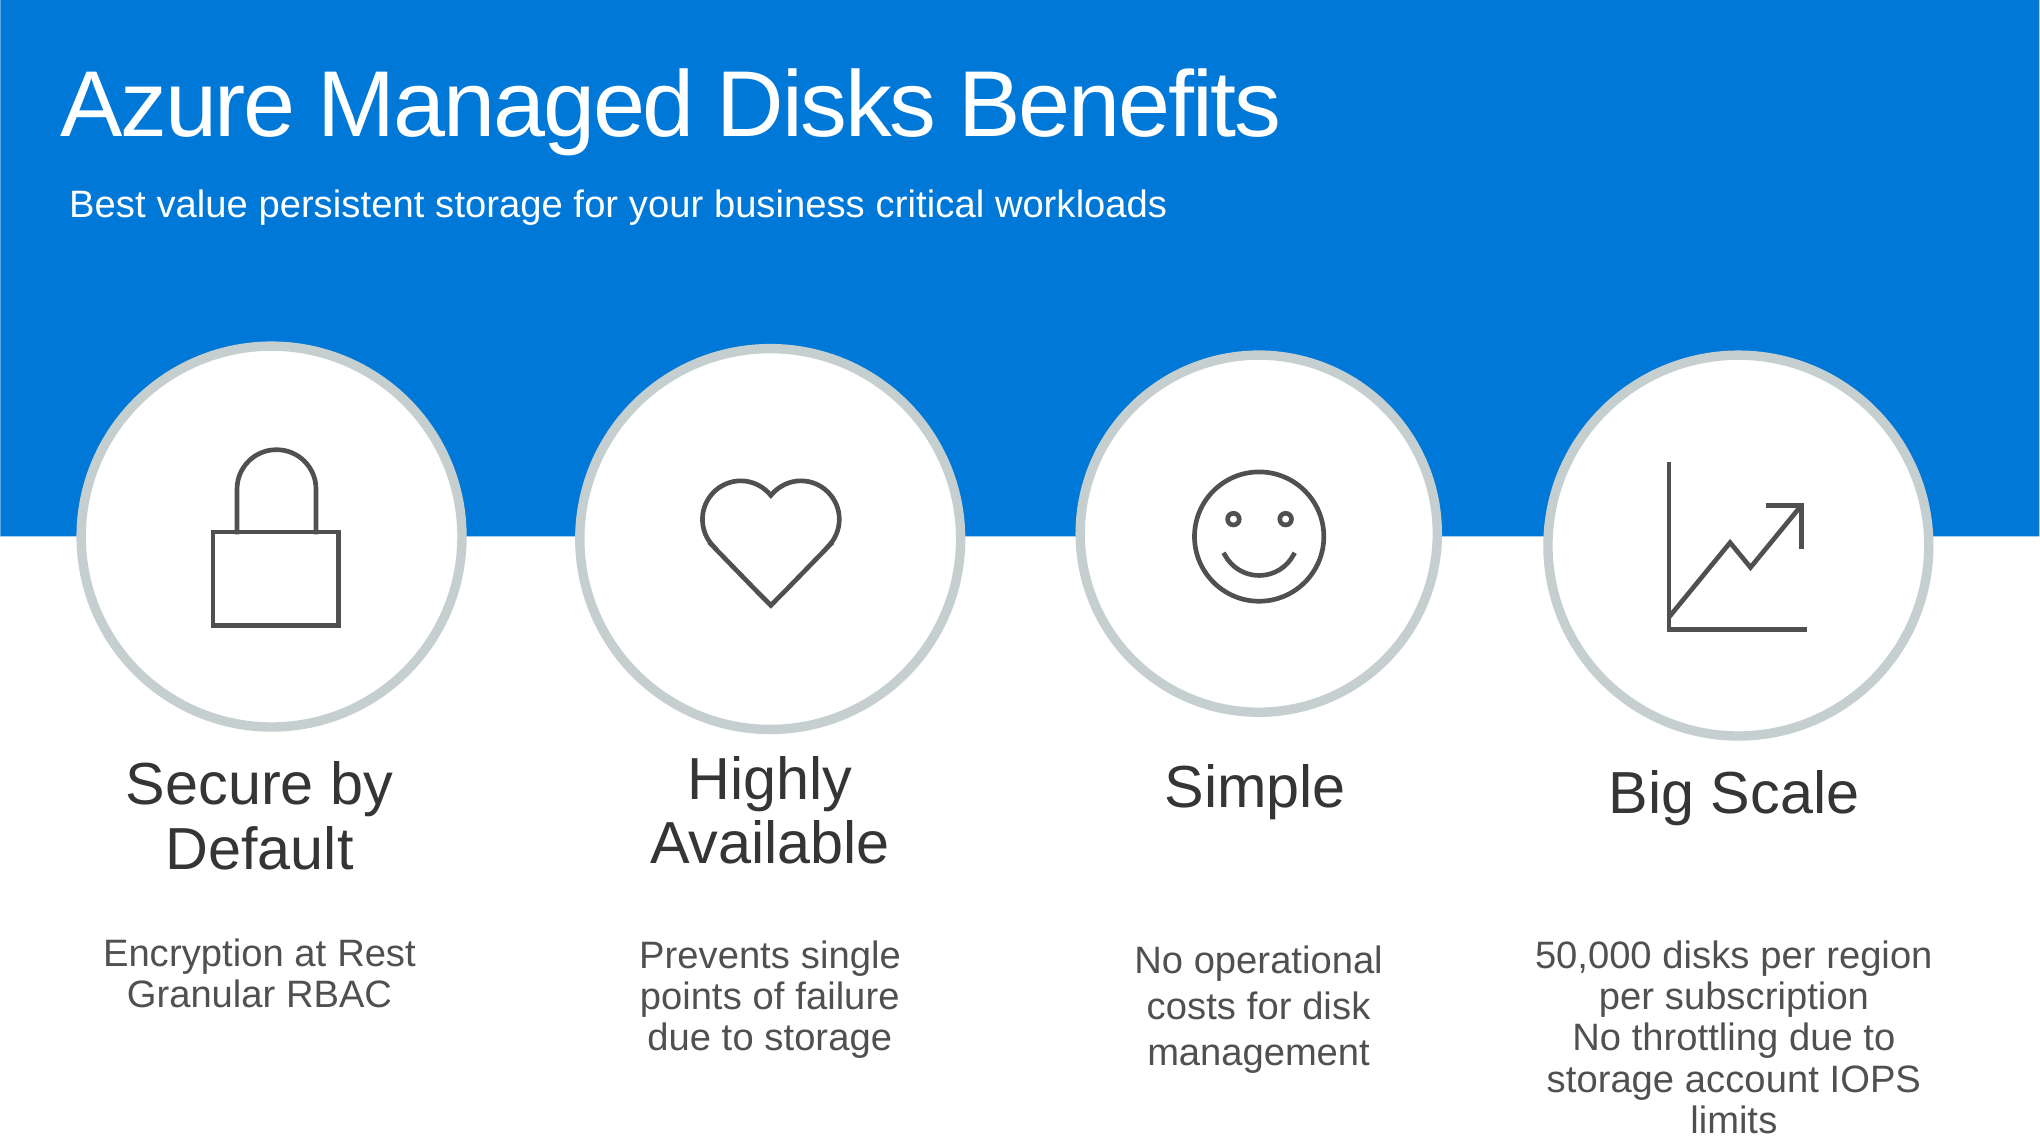

Azure Managed Disks Benefits
Best value persistent storage for your business critical workloads

Highly Available

Secure by Default
Simple
Big Scale
Encryption at Rest
Granular RBAC
No operational costs for disk management
50,000 disks per region per subscription
No throttling due to storage account IOPS limits
Prevents single points of failure due to storage